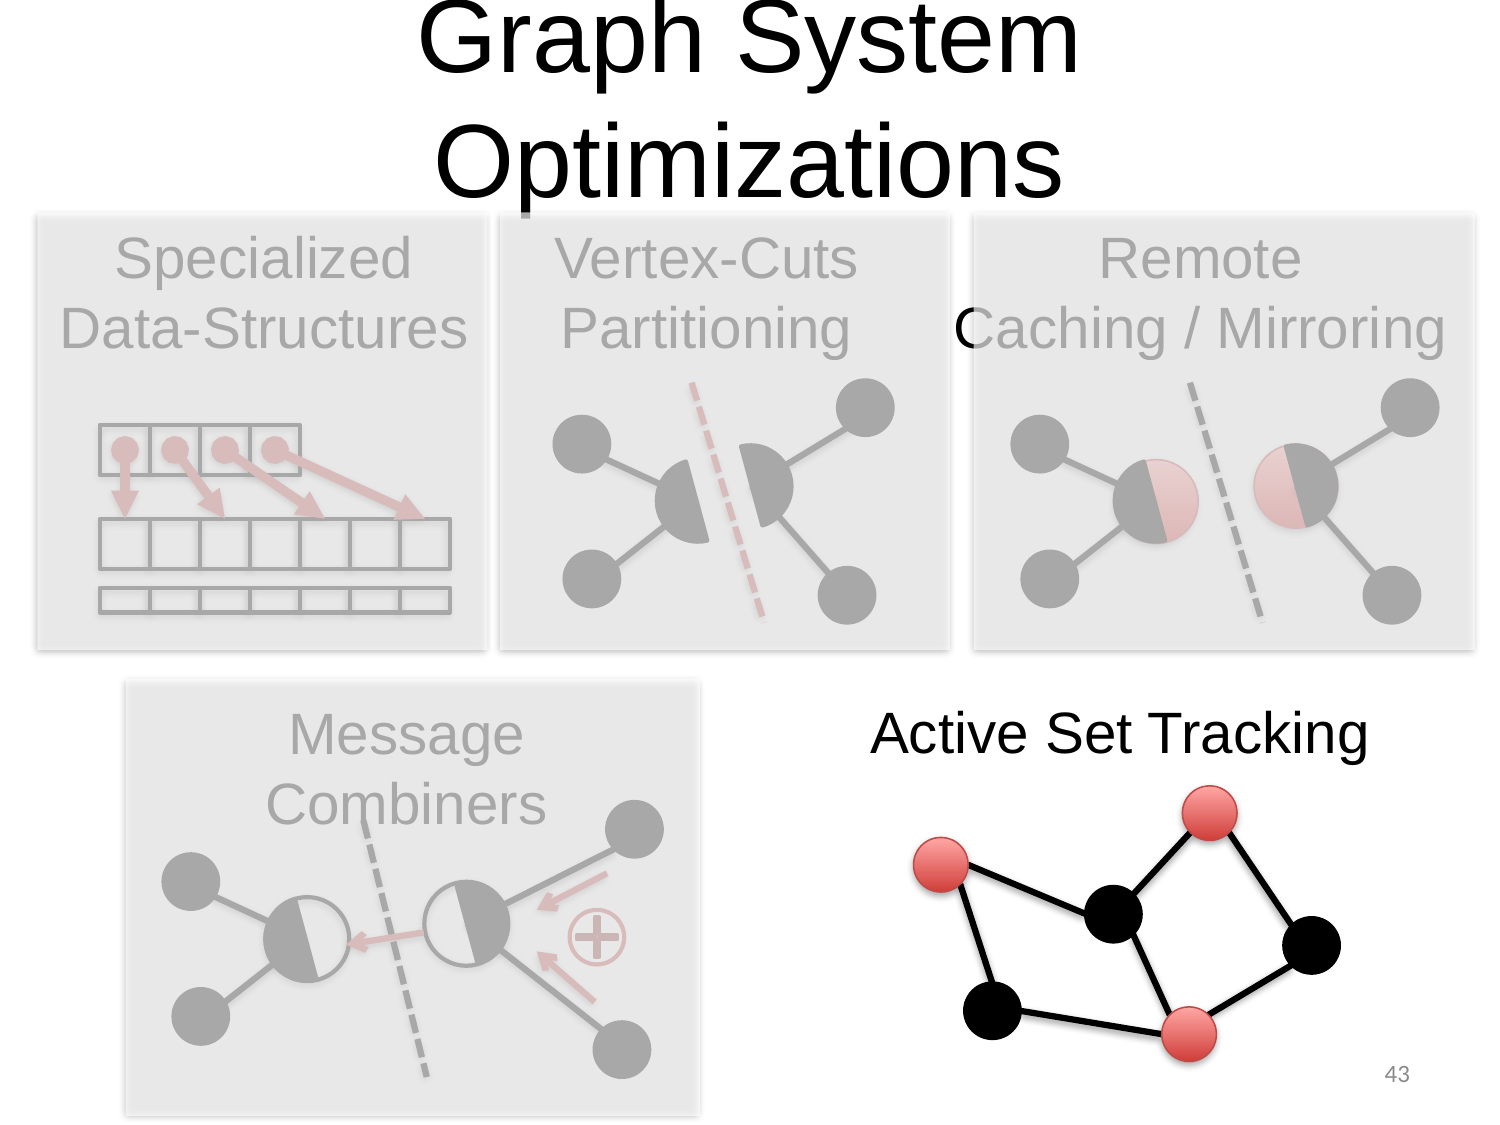

# Graph System Optimizations

Specialized
Data-Structures

Vertex-Cuts
Partitioning

Remote
Caching / Mirroring

Active Set Tracking

Message Combiners

43